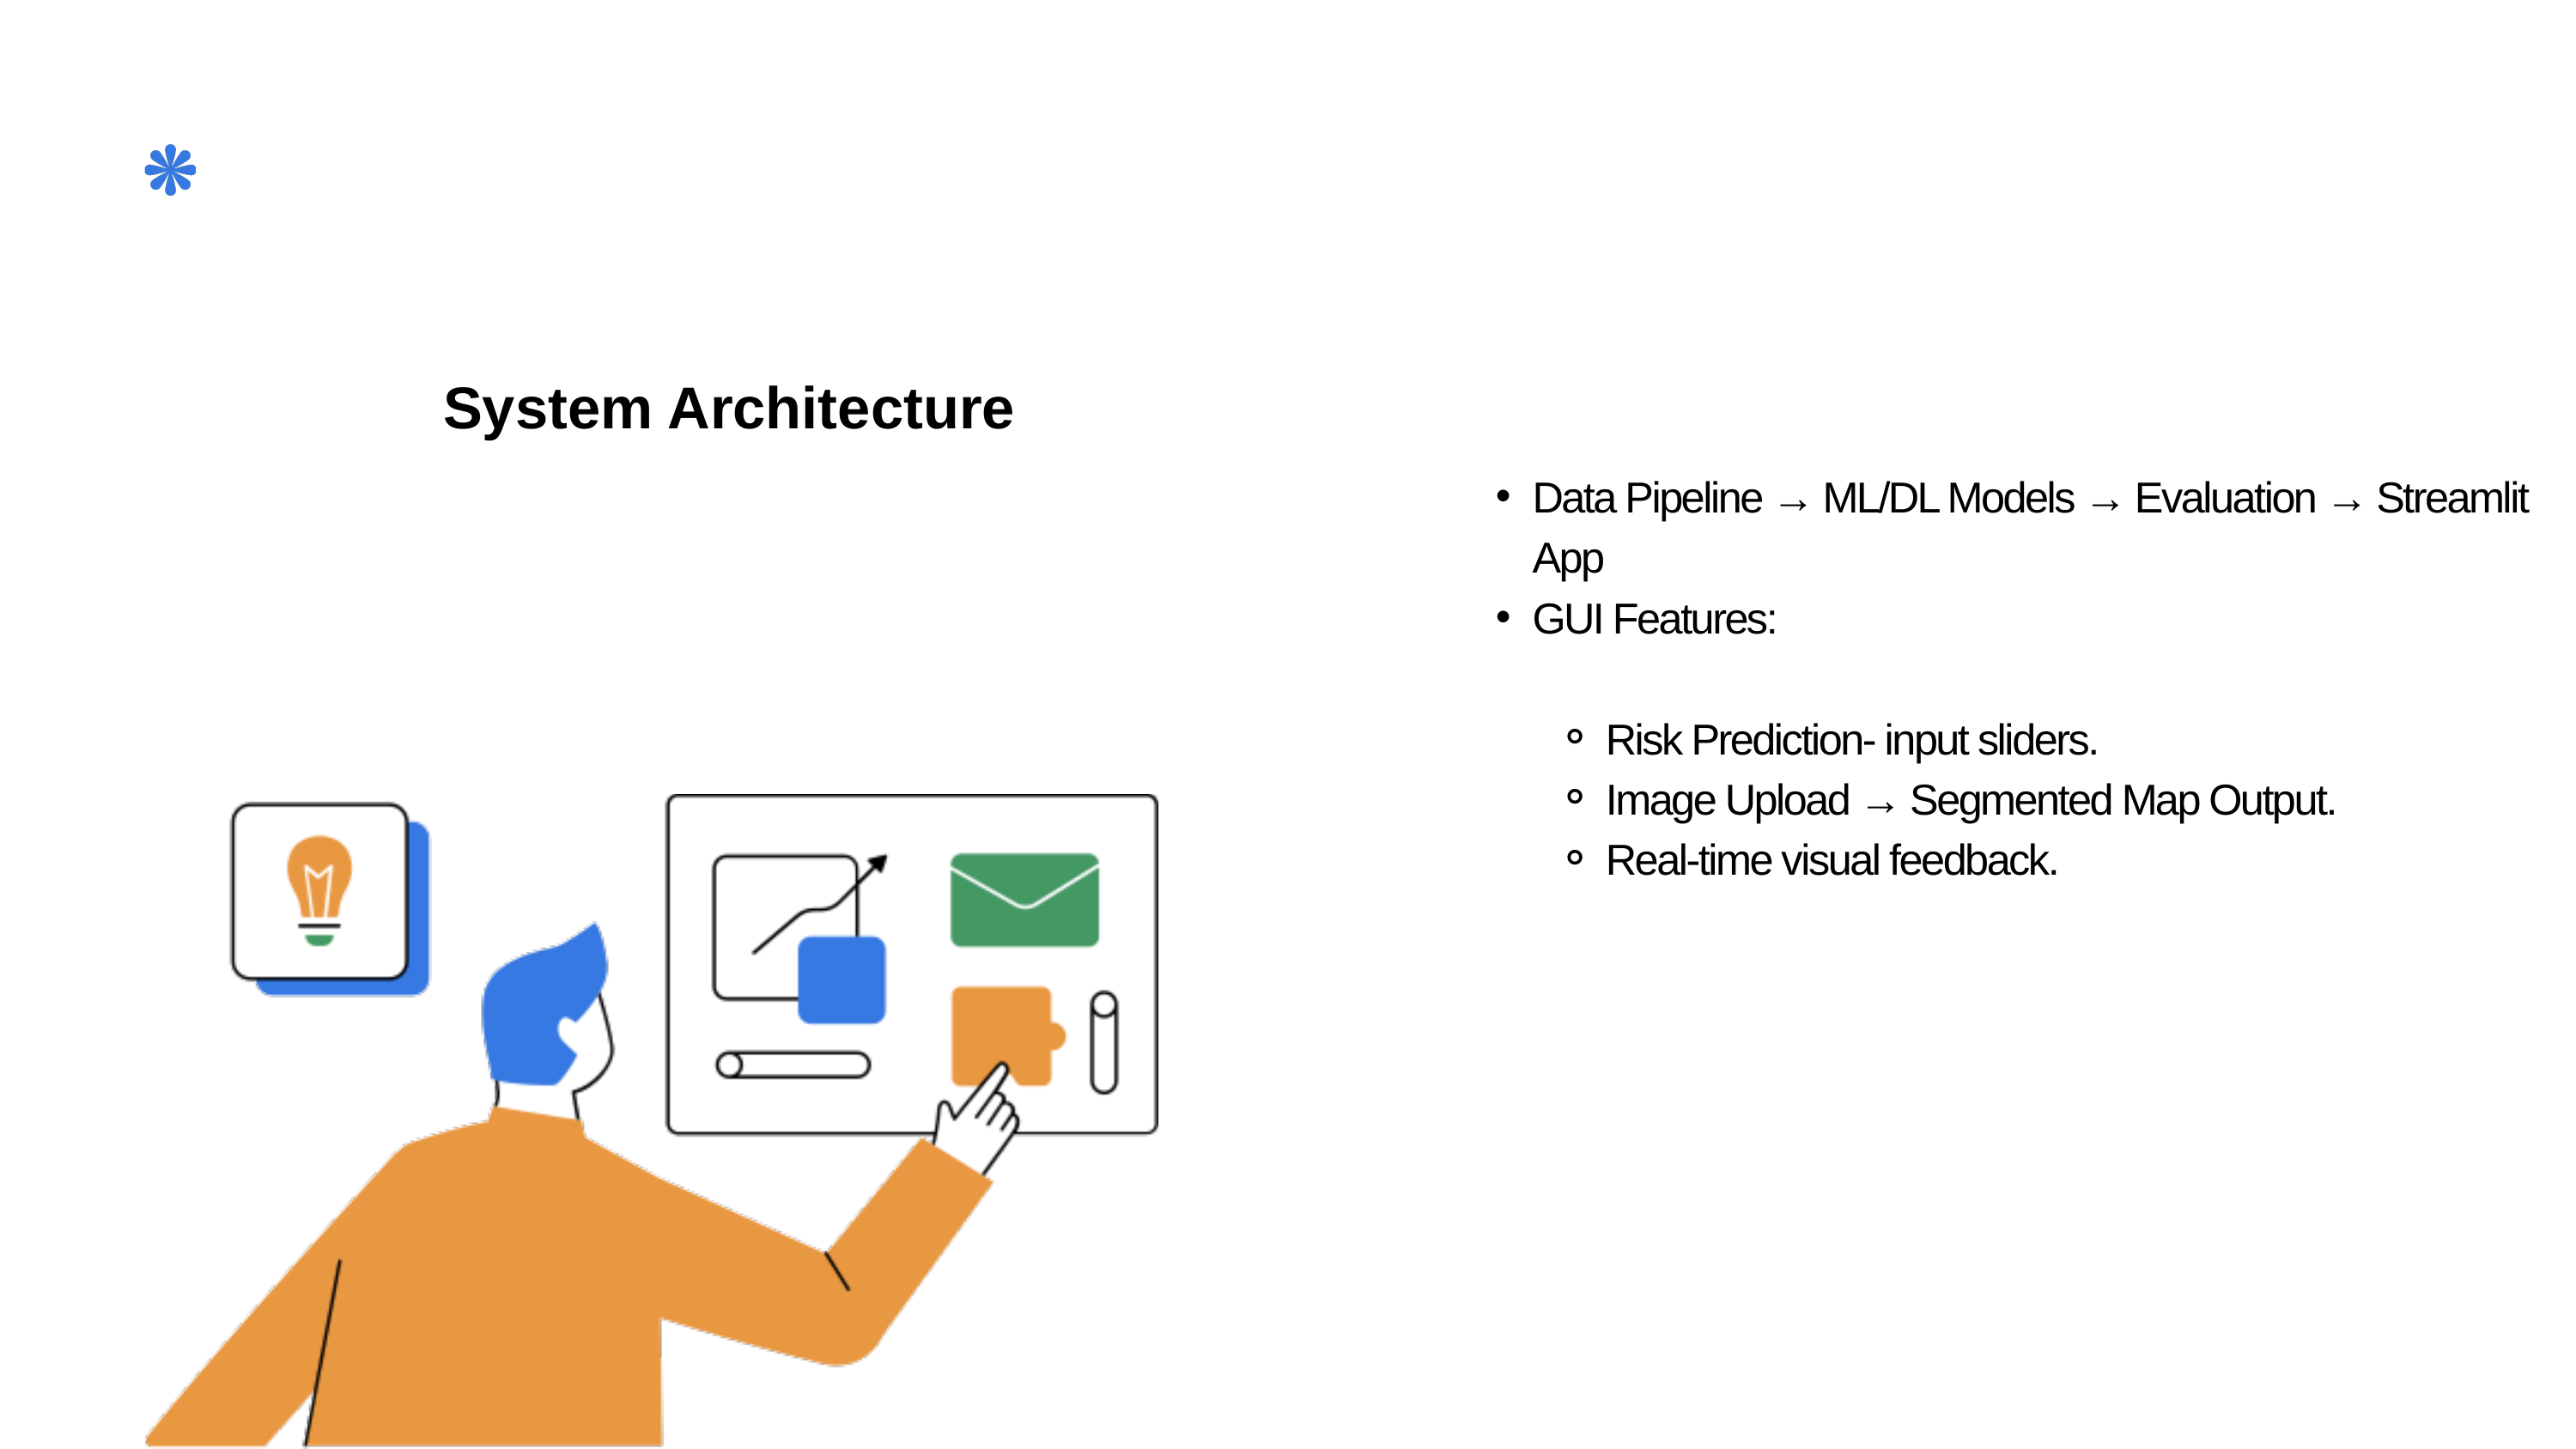

System Architecture

Data Pipeline → ML/DL Models → Evaluation → Streamlit App
GUI Features:

Risk Prediction- input sliders.
Image Upload → Segmented Map Output.
Real-time visual feedback.